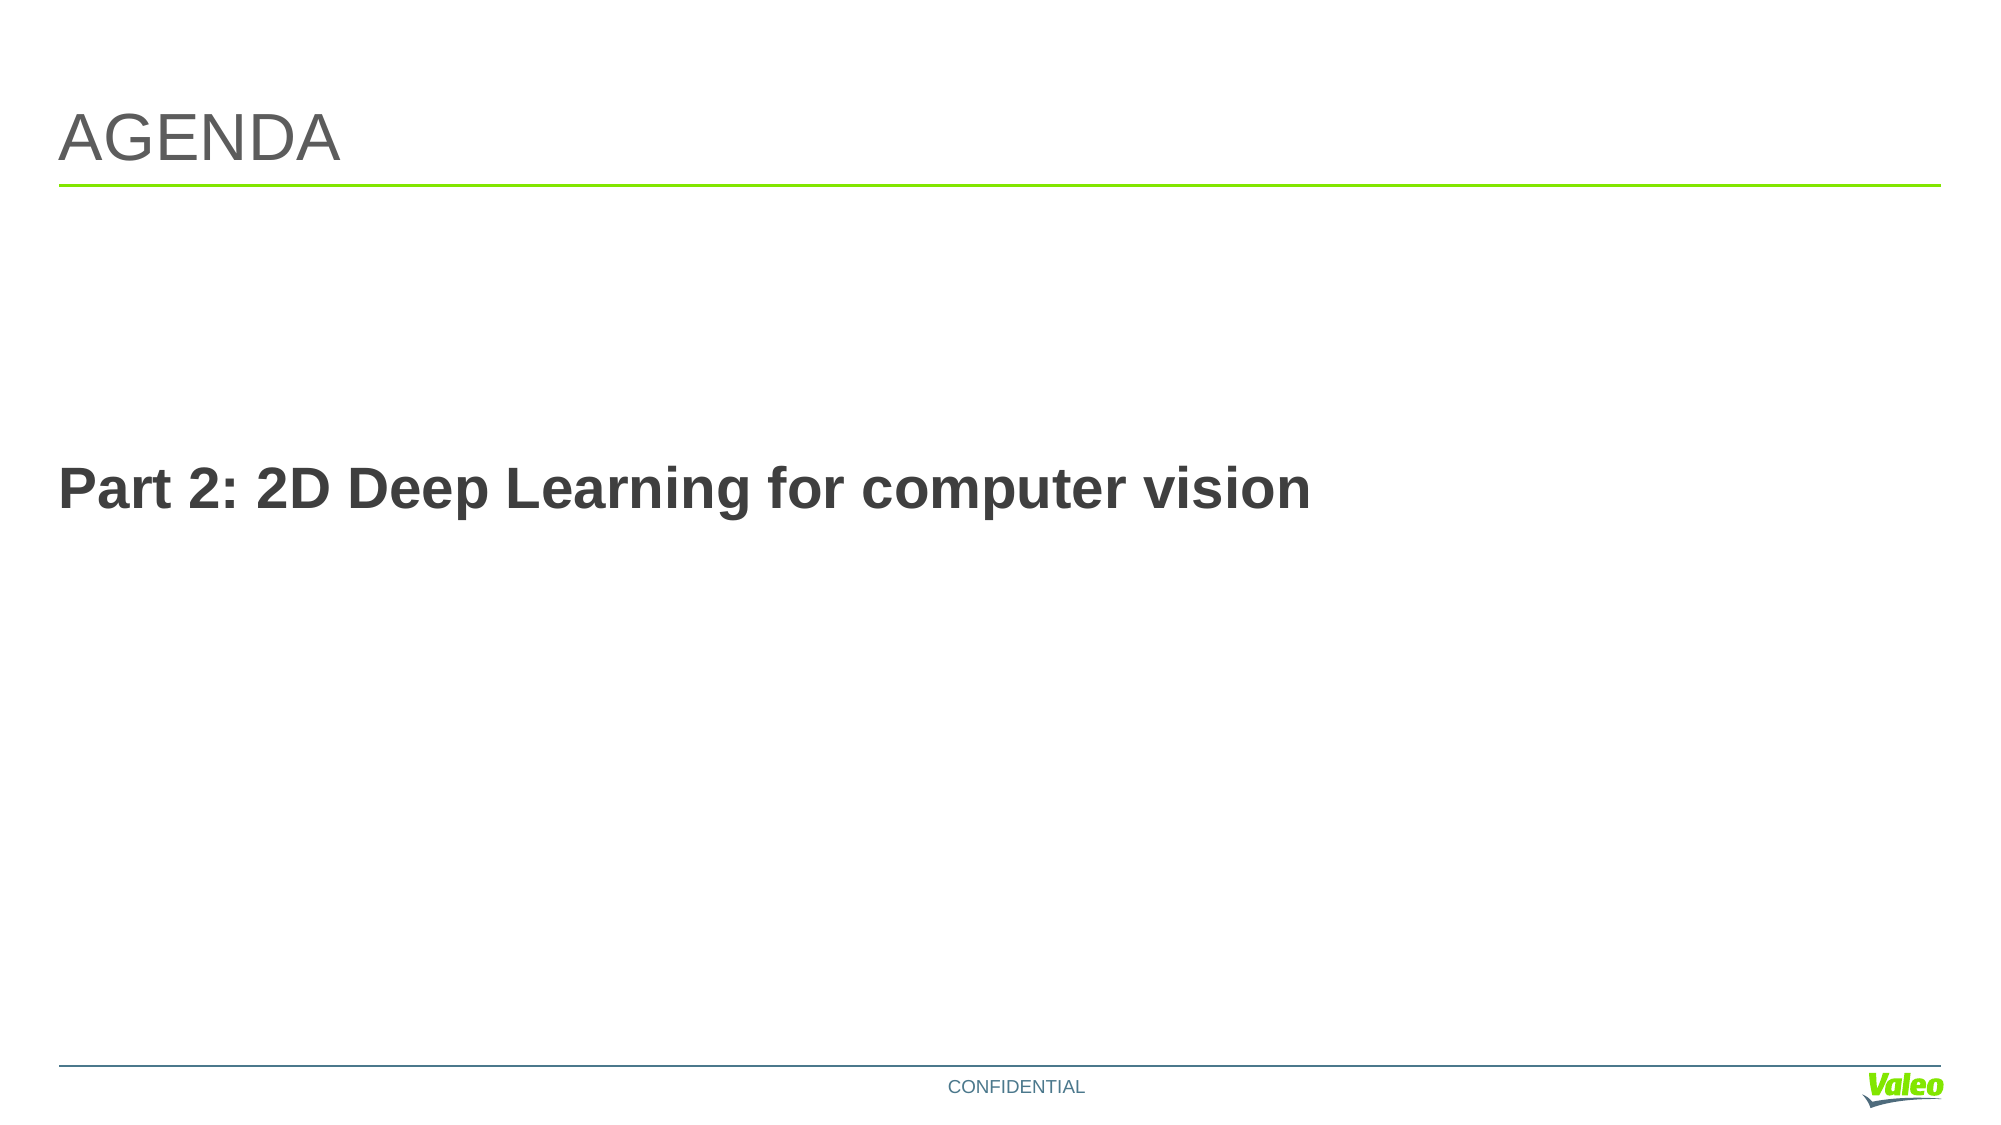

# AGENDA

Part 2: 2D Deep Learning for computer vision